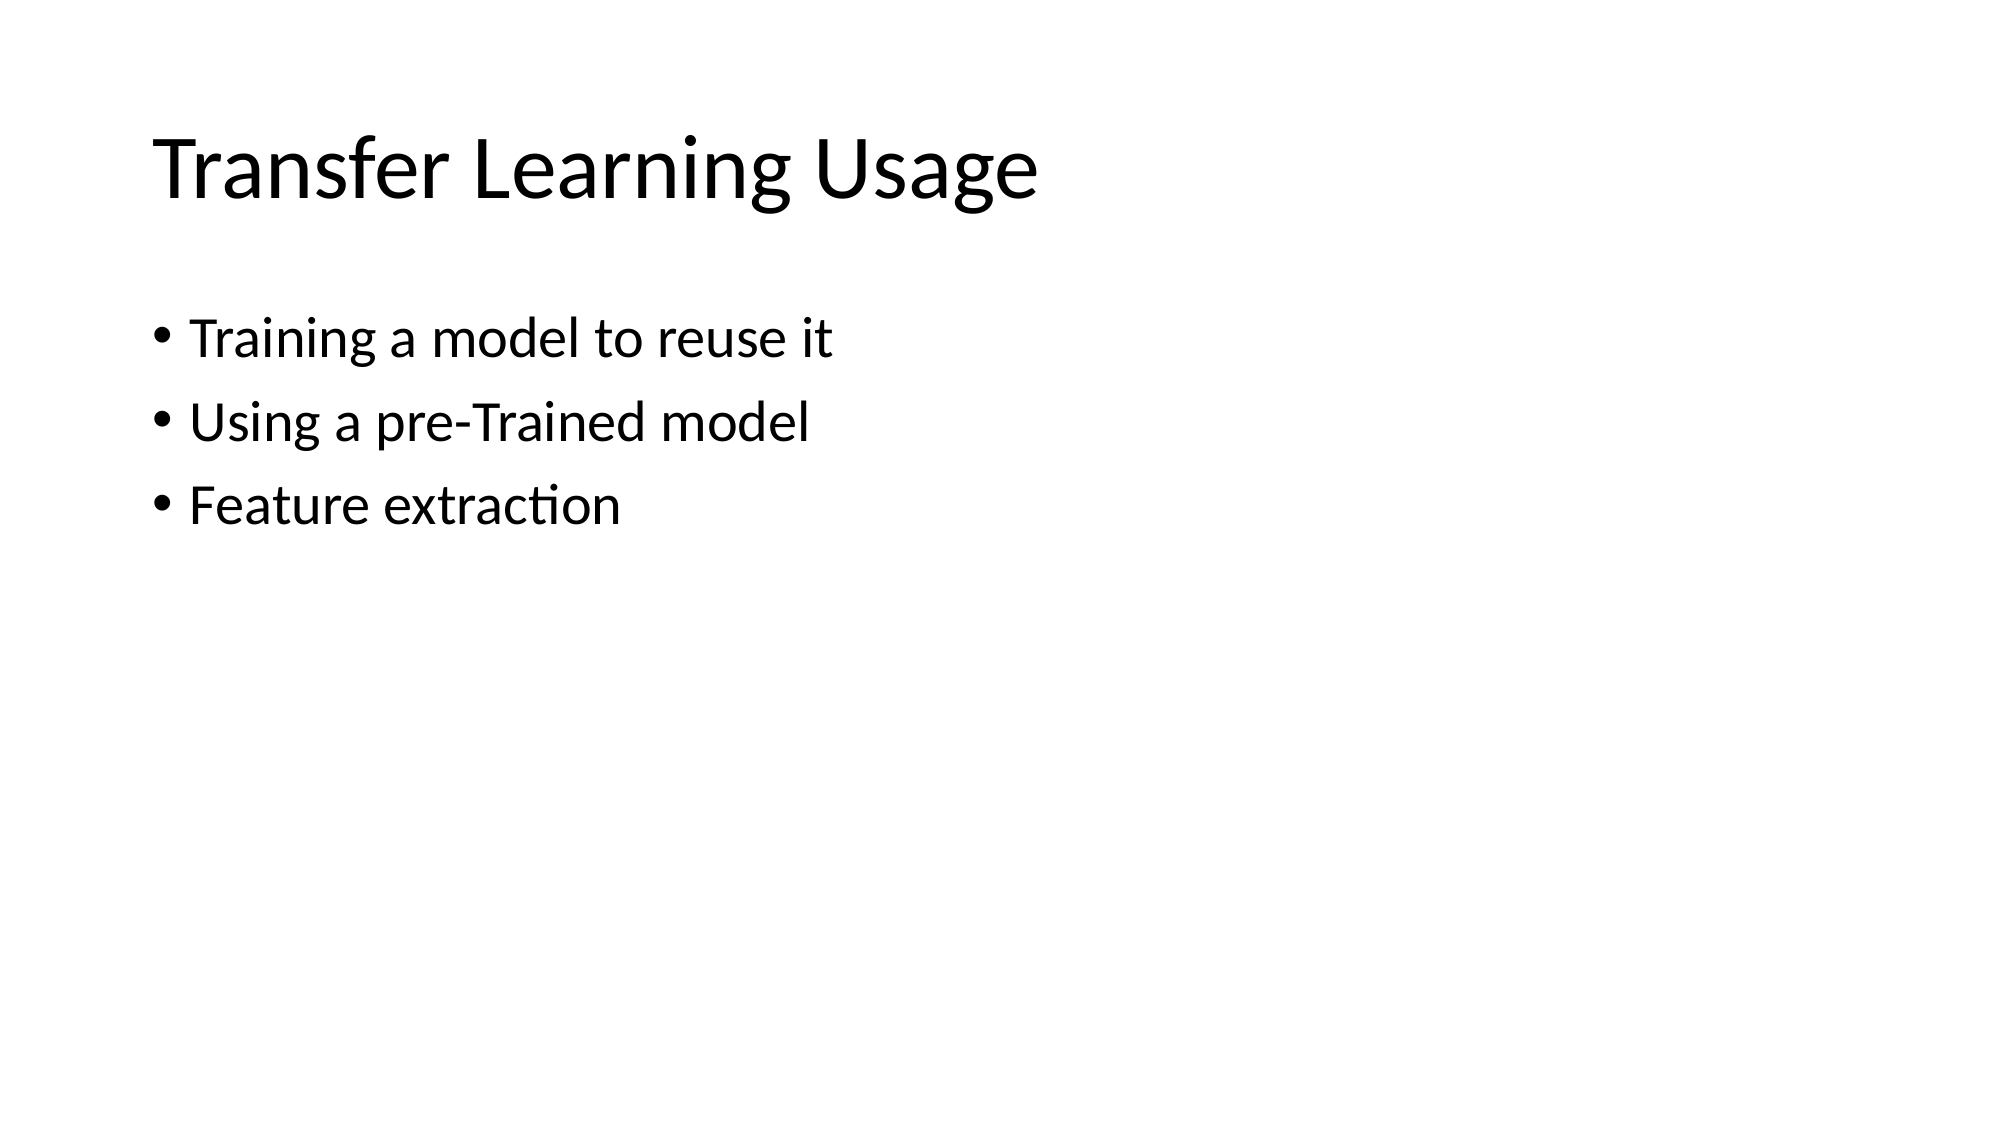

# Transfer Learning Usage
Training a model to reuse it
Using a pre-Trained model
Feature extraction